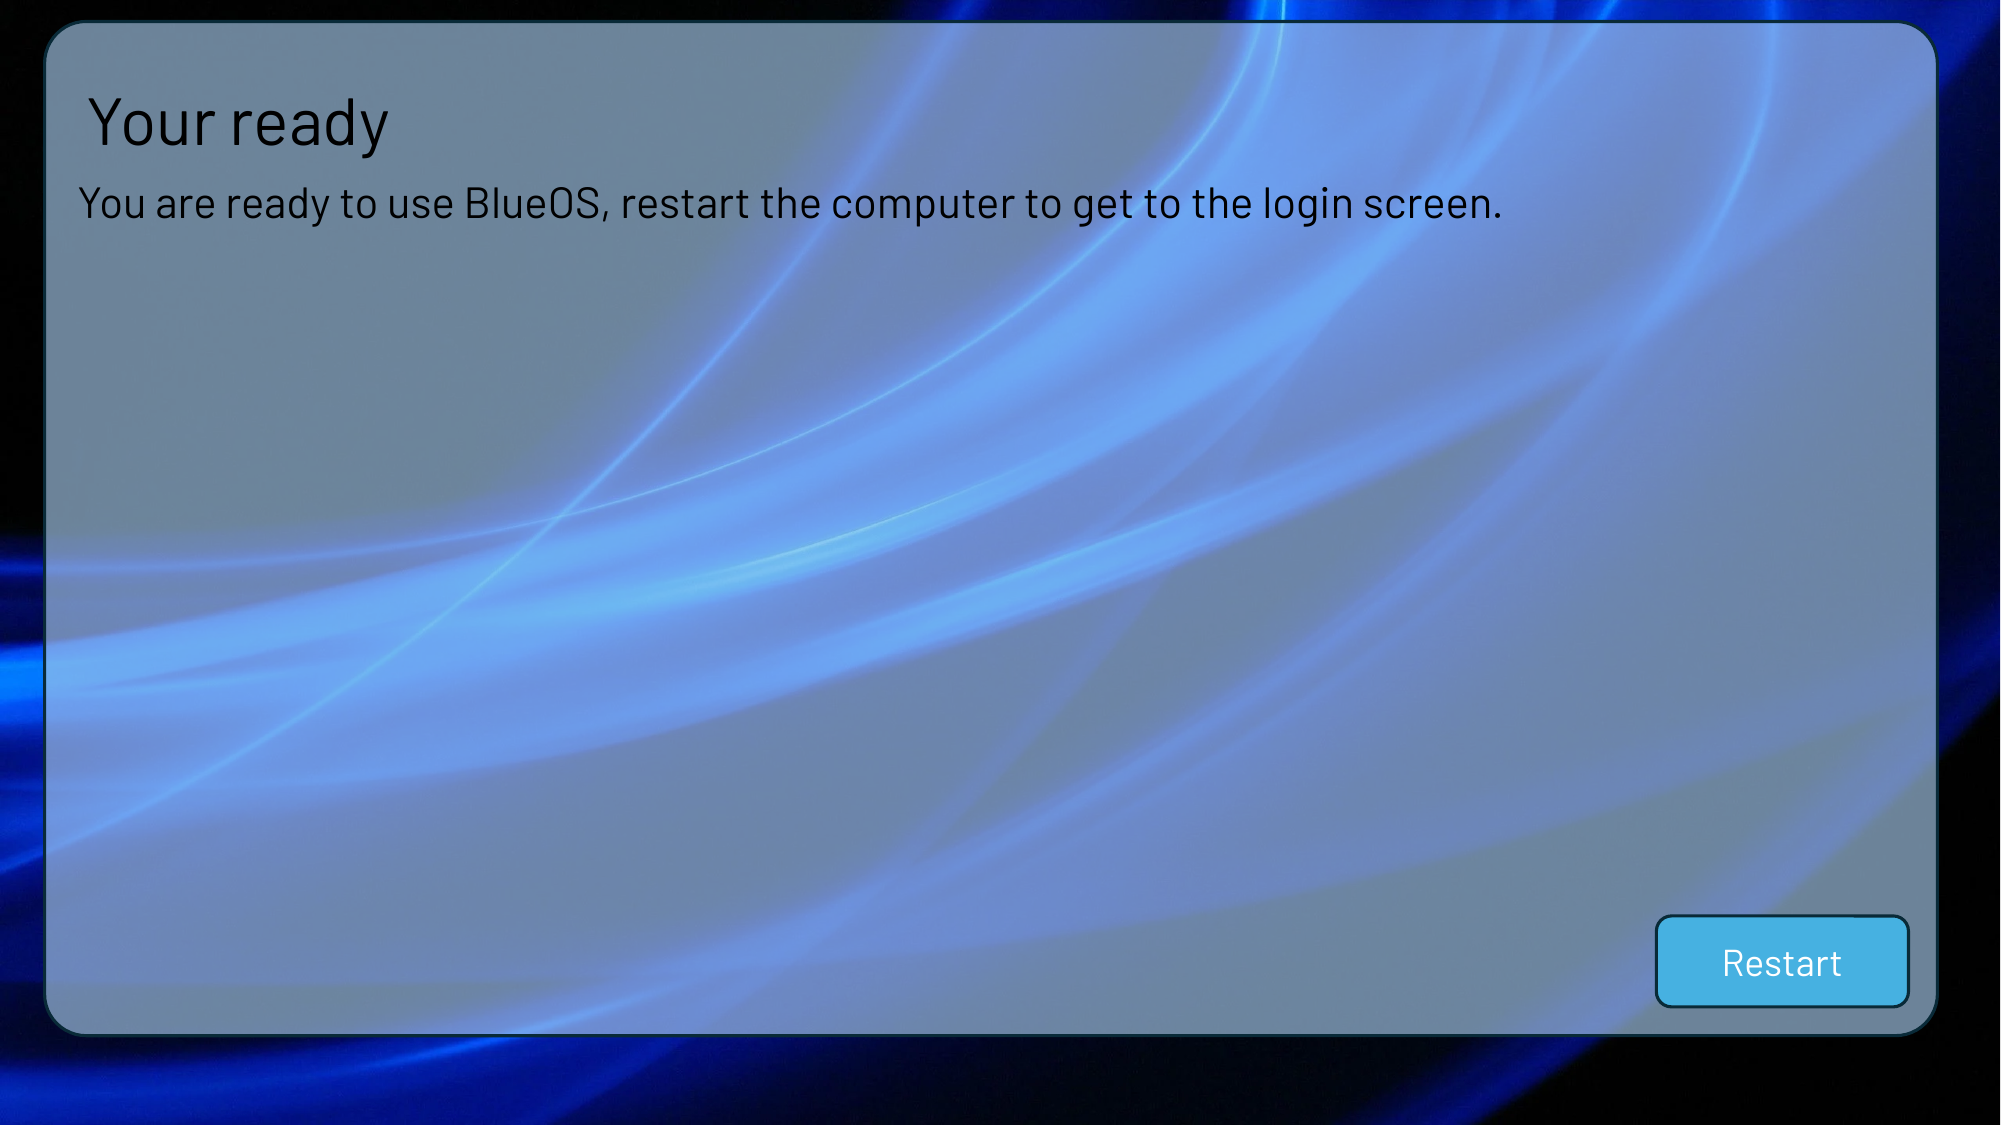

Your ready
You are ready to use BlueOS, restart the computer to get to the login screen.
Restart